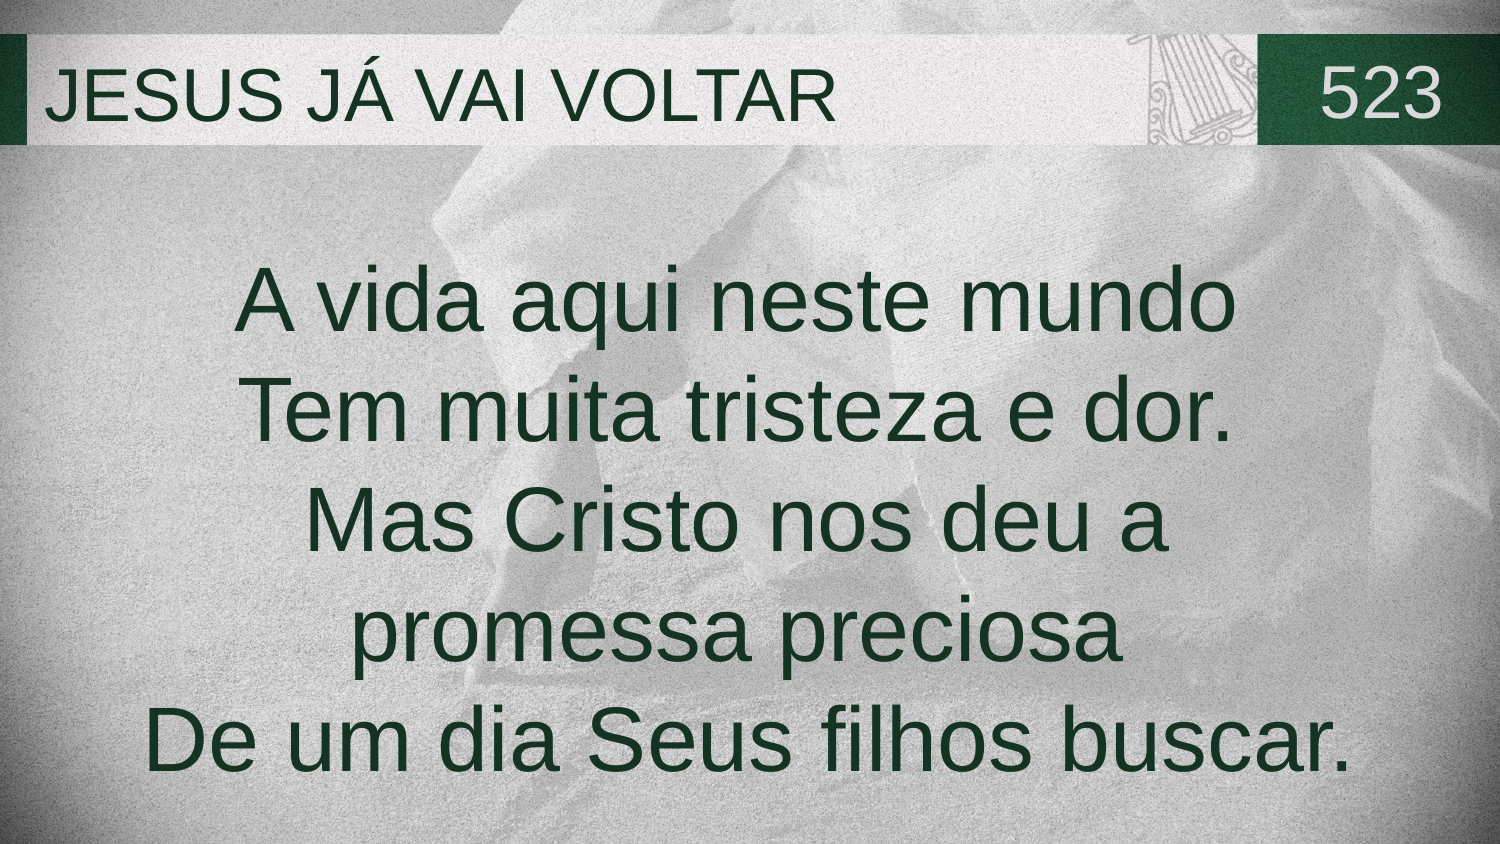

# JESUS JÁ VAI VOLTAR
523
A vida aqui neste mundo
Tem muita tristeza e dor.
Mas Cristo nos deu a
promessa preciosa
De um dia Seus filhos buscar.